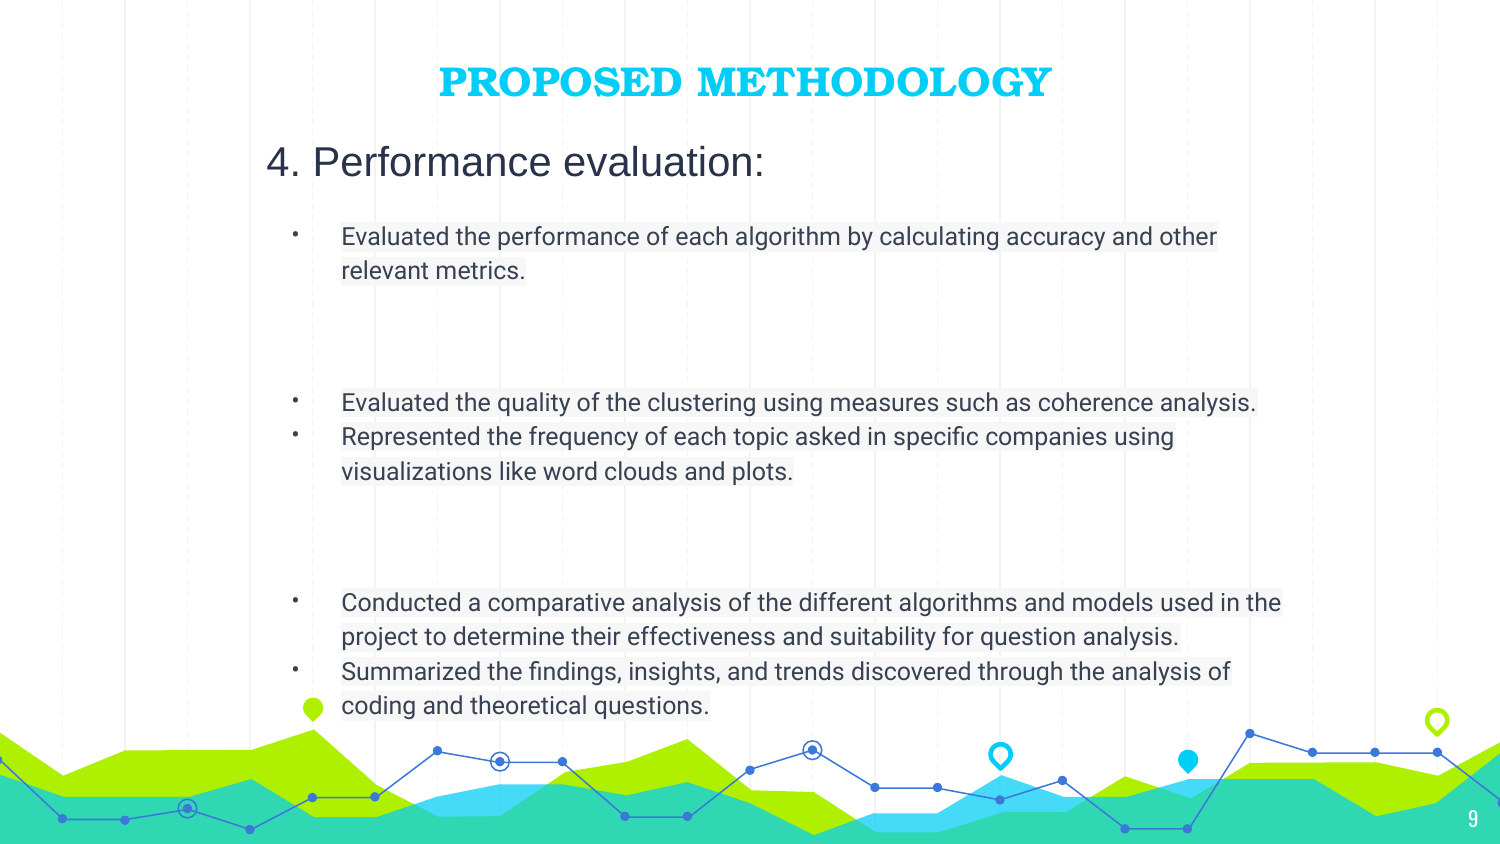

# PROPOSED METHODOLOGY
4. Performance evaluation:
Evaluated the performance of each algorithm by calculating accuracy and other relevant metrics.

Evaluated the quality of the clustering using measures such as coherence analysis.
Represented the frequency of each topic asked in specific companies using visualizations like word clouds and plots.

Conducted a comparative analysis of the different algorithms and models used in the project to determine their effectiveness and suitability for question analysis.
Summarized the findings, insights, and trends discovered through the analysis of coding and theoretical questions.

9